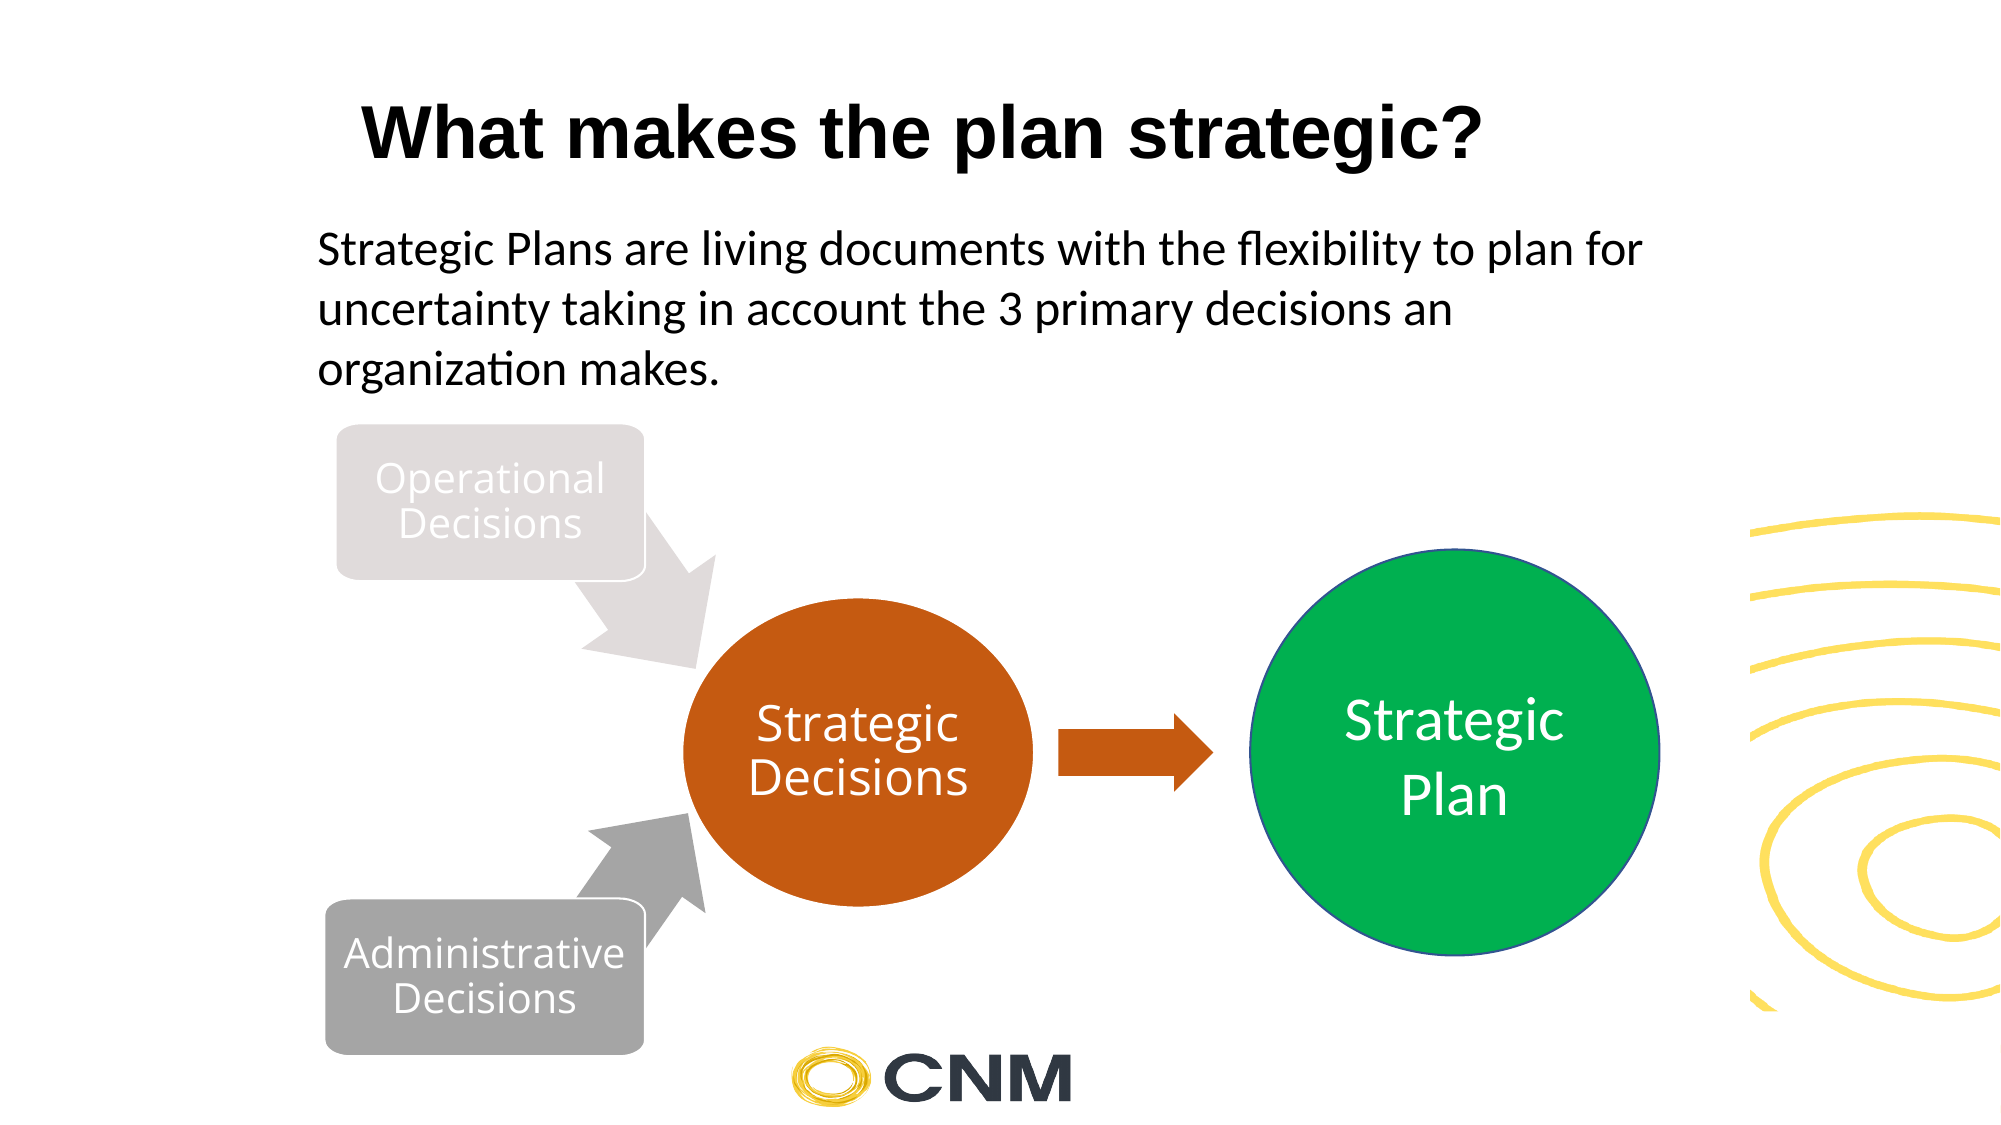

# What makes the plan strategic?
Strategic Plans are living documents with the flexibility to plan for uncertainty taking in account the 3 primary decisions an organization makes.​
Administrative Decisions
Operational Decisions
Strategic Decisions

Strategic Plan